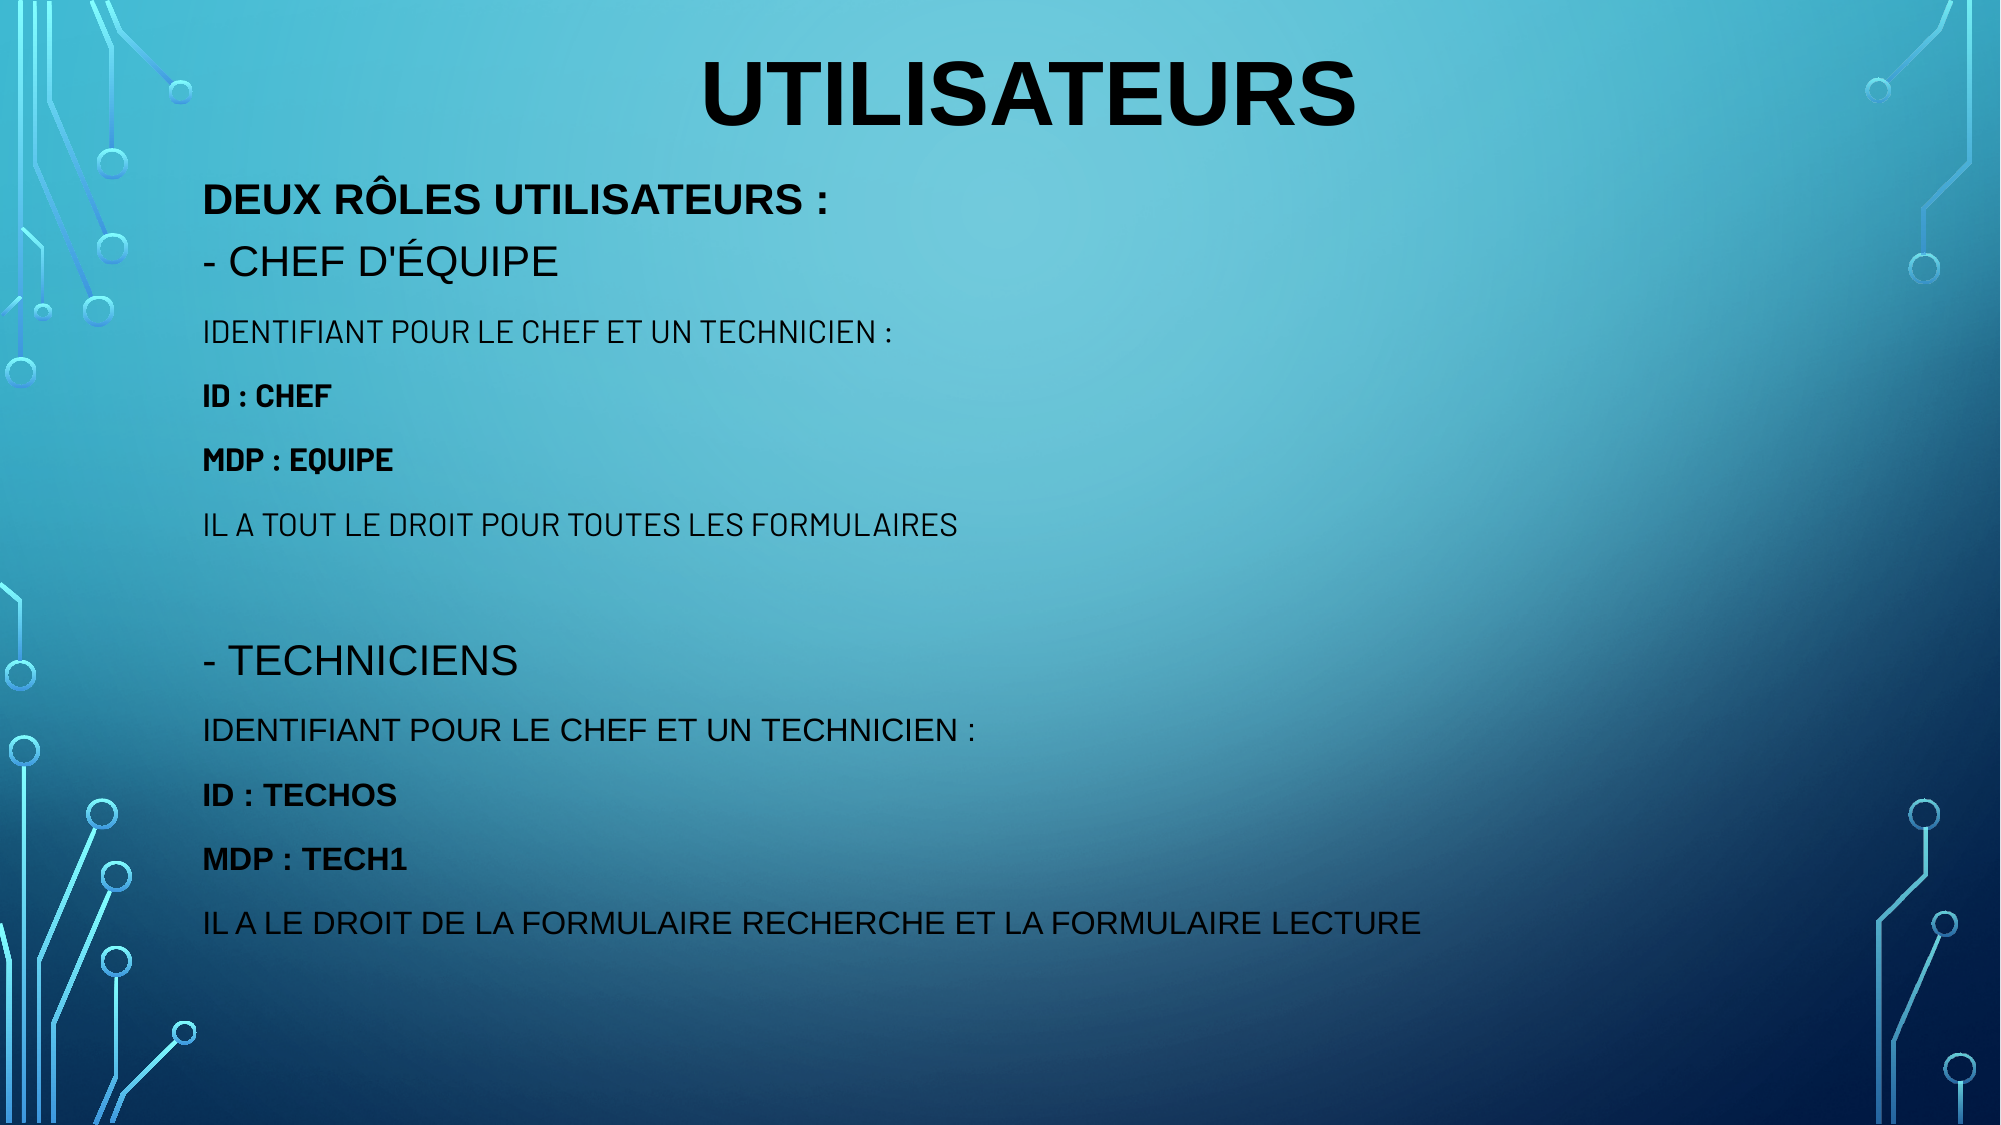

Utilisateurs
Deux rôles utilisateurs :
- Chef d'équipe
identifiant pour le chef et un technicien :
id : chef
mdp : equipe
Il a tout le droit pour toutes les formulaires
- Techniciens
identifiant pour le chef et un technicien :
id : techos
mdp : tech1
Il a le droit de la formulaire recherche et la formulaire lecture
#